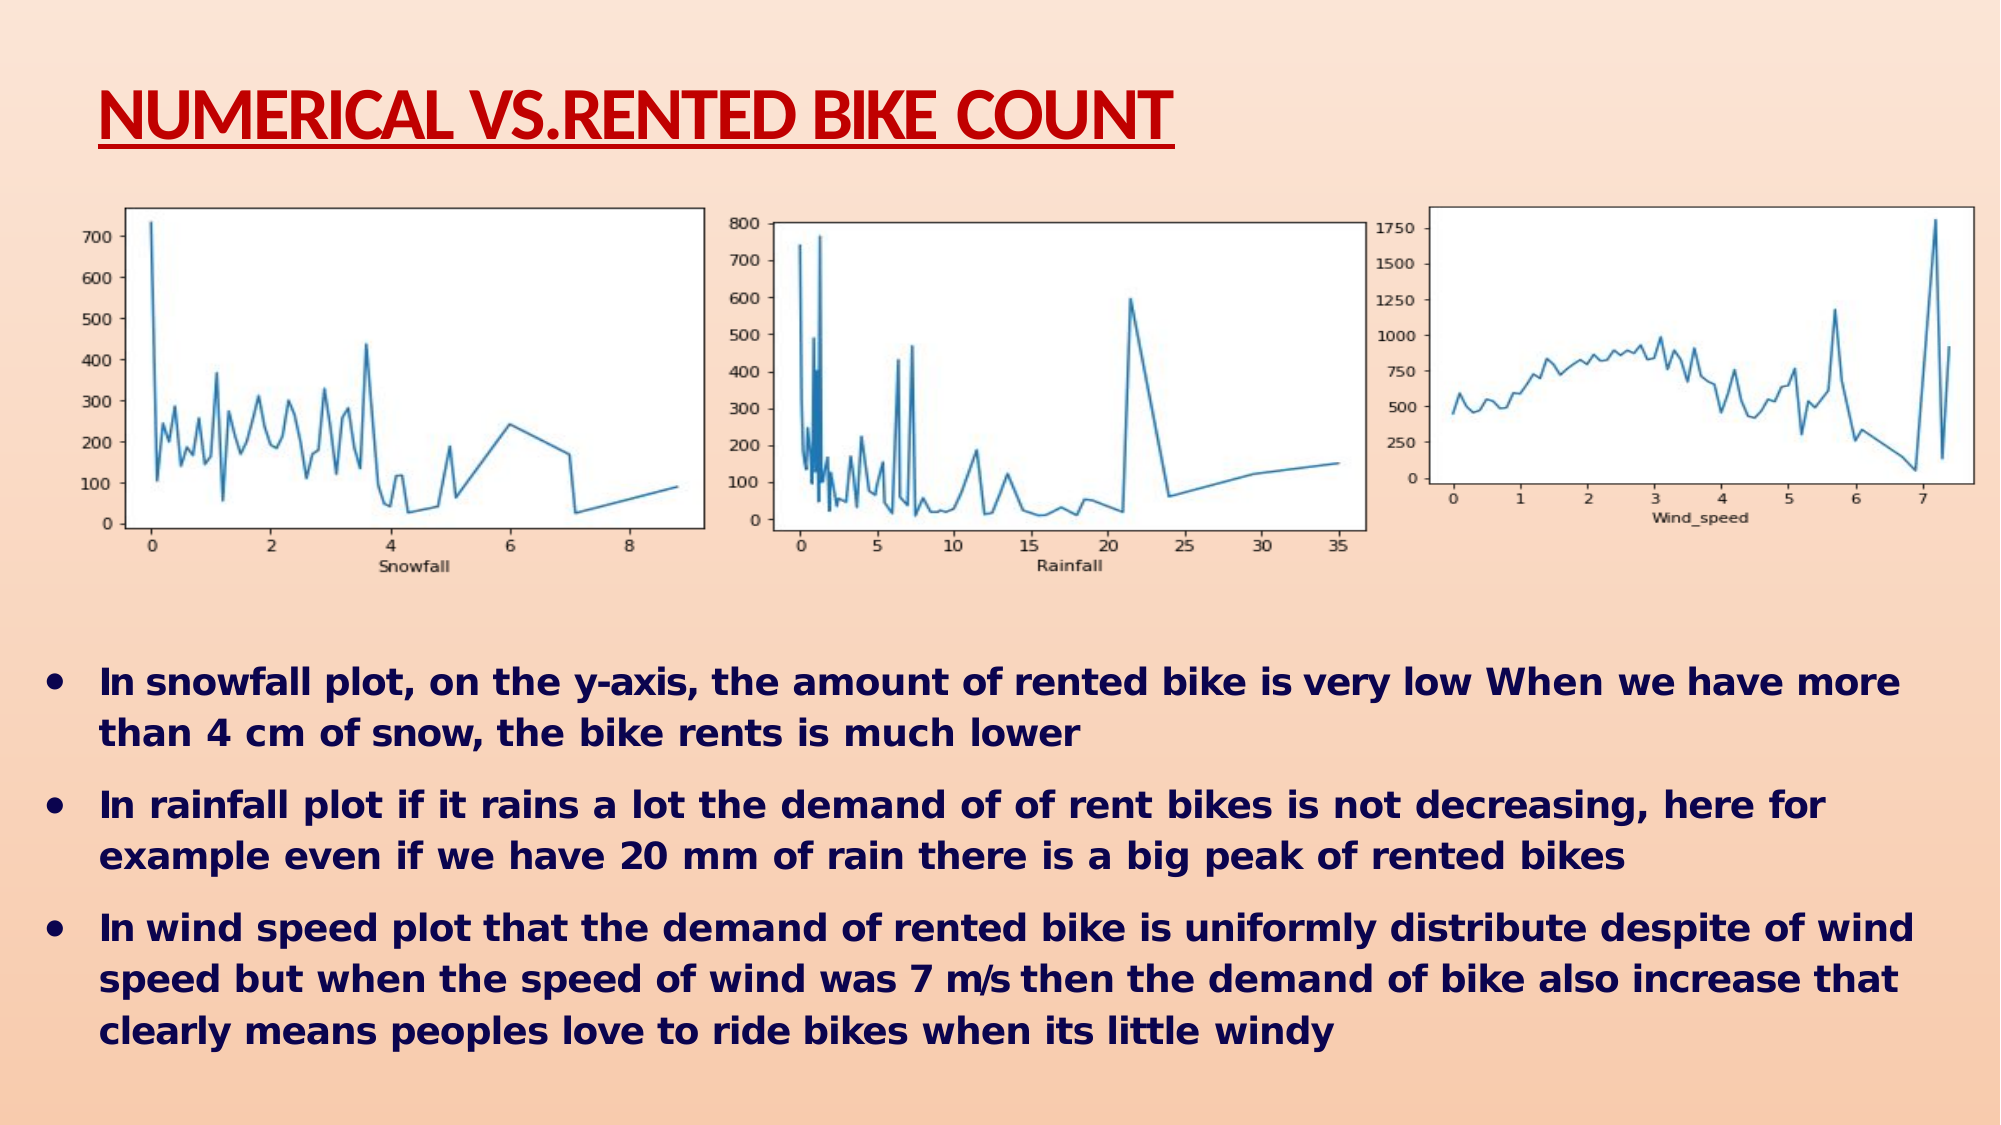

# NUMERICAL VS.RENTED BIKE COUNT

In snowfall plot, on the y-axis, the amount of rented bike is very low When we have more  than 4 cm of snow, the bike rents is much lower
In rainfall plot if it rains a lot the demand of of rent bikes is not decreasing, here for  example even if we have 20 mm of rain there is a big peak of rented bikes
In wind speed plot that the demand of rented bike is uniformly distribute despite of wind  speed but when the speed of wind was 7 m/s then the demand of bike also increase that  clearly means peoples love to ride bikes when its little windy